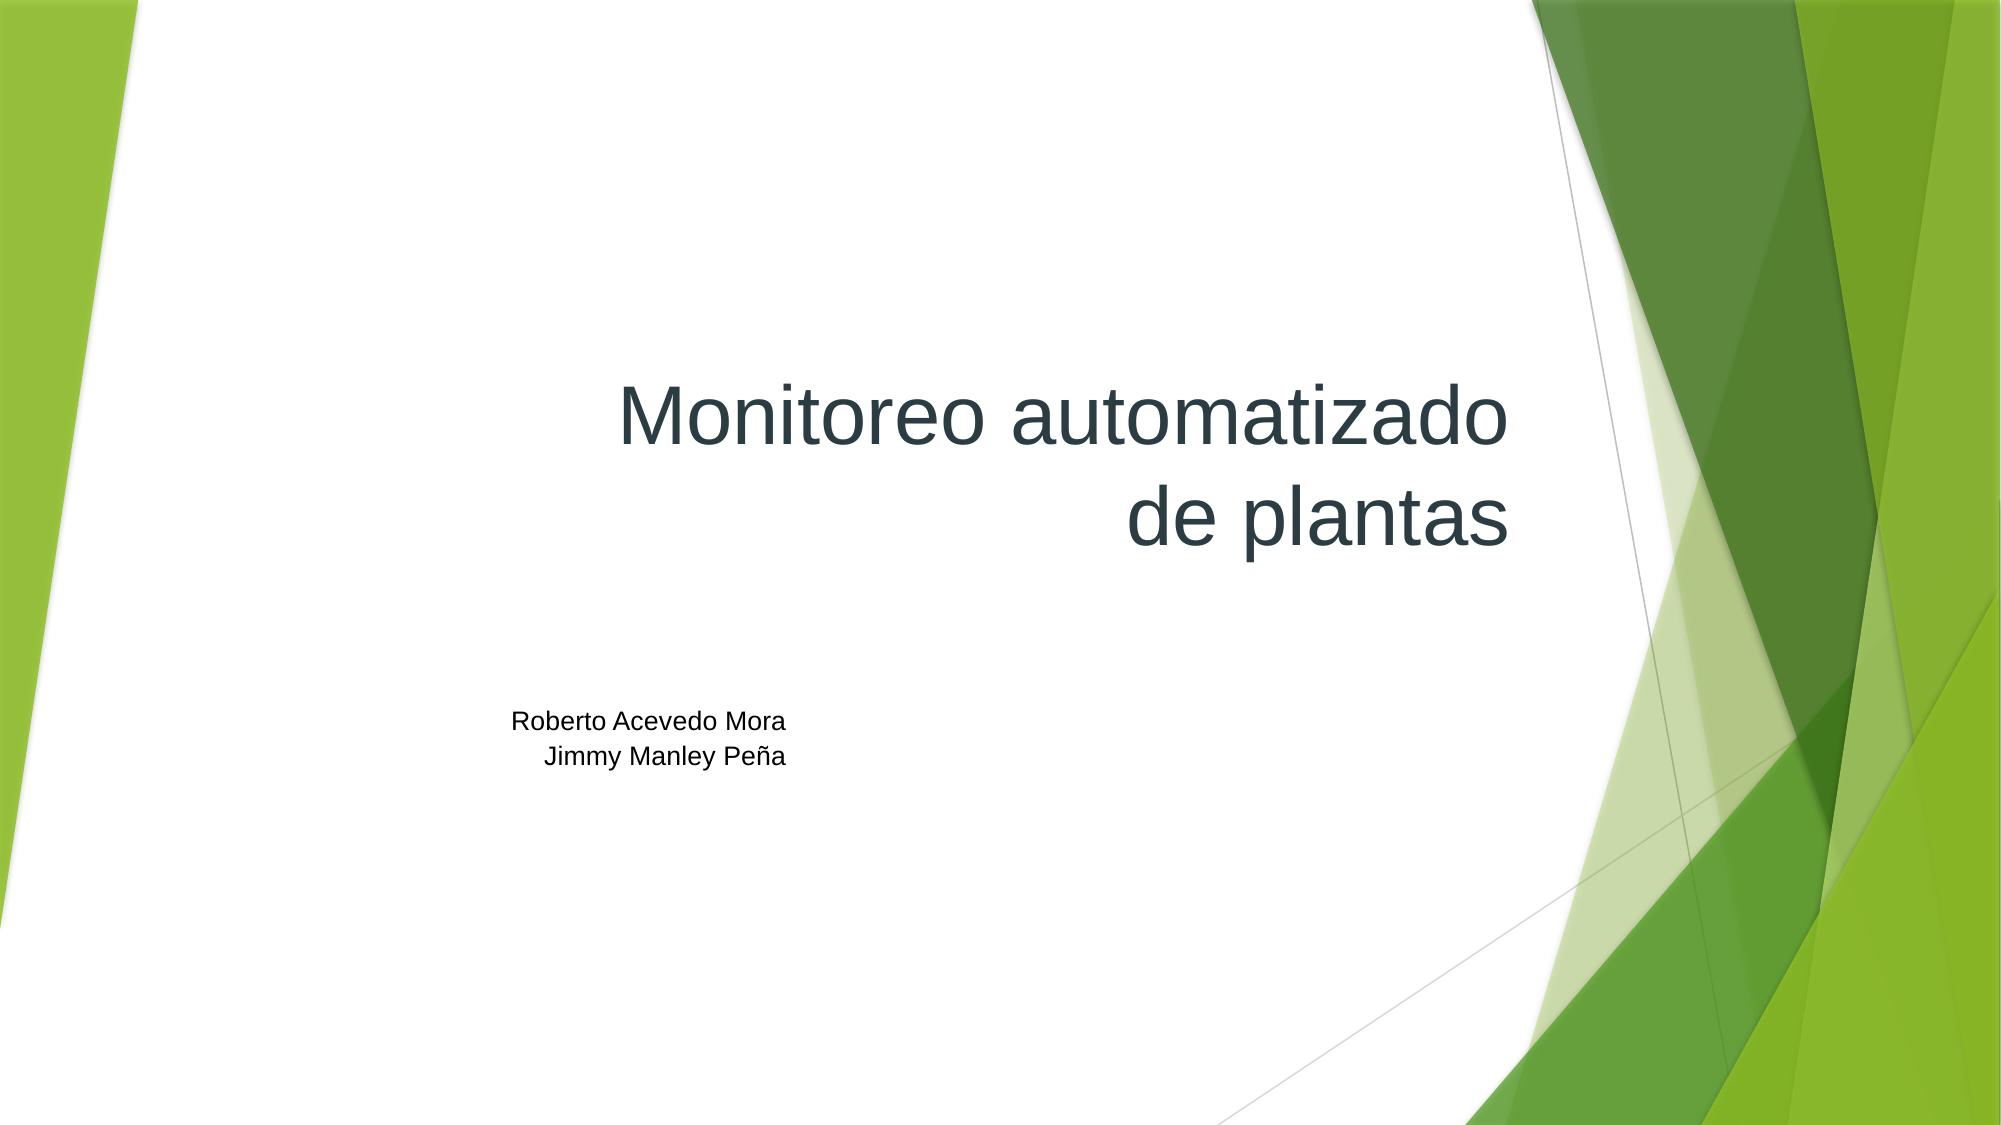

# Monitoreo automatizado de plantas
Roberto Acevedo Mora
Jimmy Manley Peña